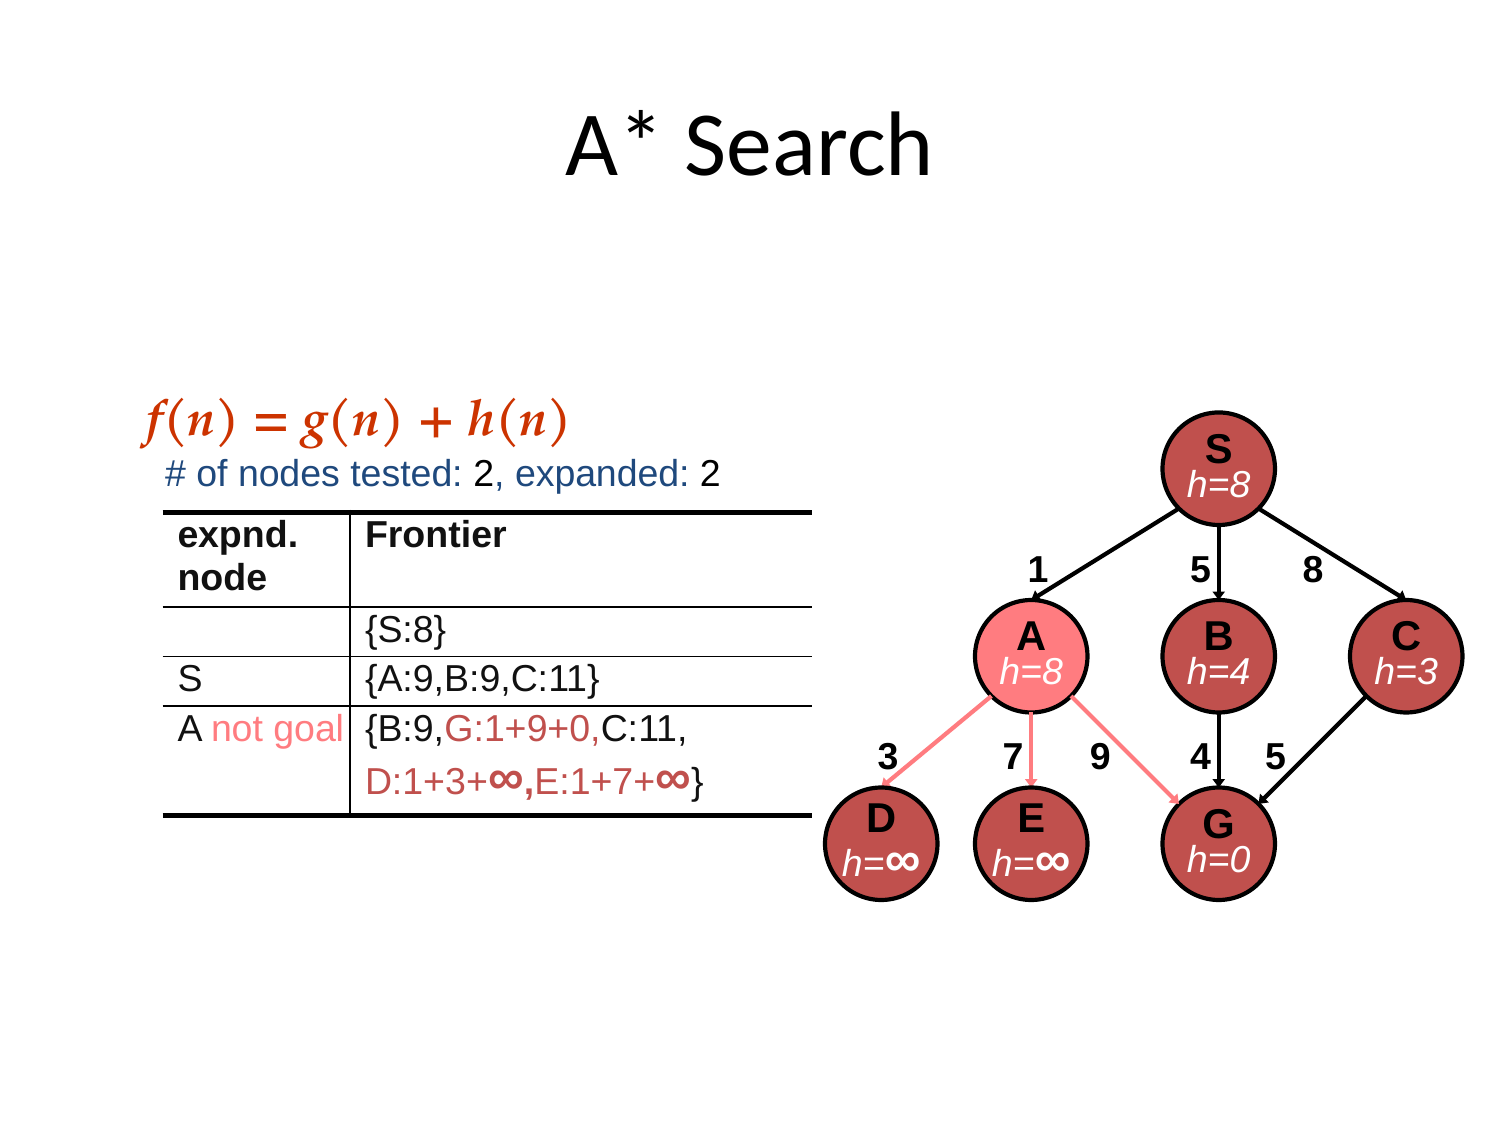

# A* Search
 f(n) = g(n) + h(n)
S
h=8
# of nodes tested: 2, expanded: 2
| expnd. node | Frontier |
| --- | --- |
|  | {S:8} |
| S | {A:9,B:9,C:11} |
| A not goal | {B:9,G:1+9+0,C:11, D:1+3+∞,E:1+7+∞} |
1
5
8
A
h=8
B
h=4
C
h=3
3
7
9
4
5
D
h=∞
E
h=∞
G
h=0